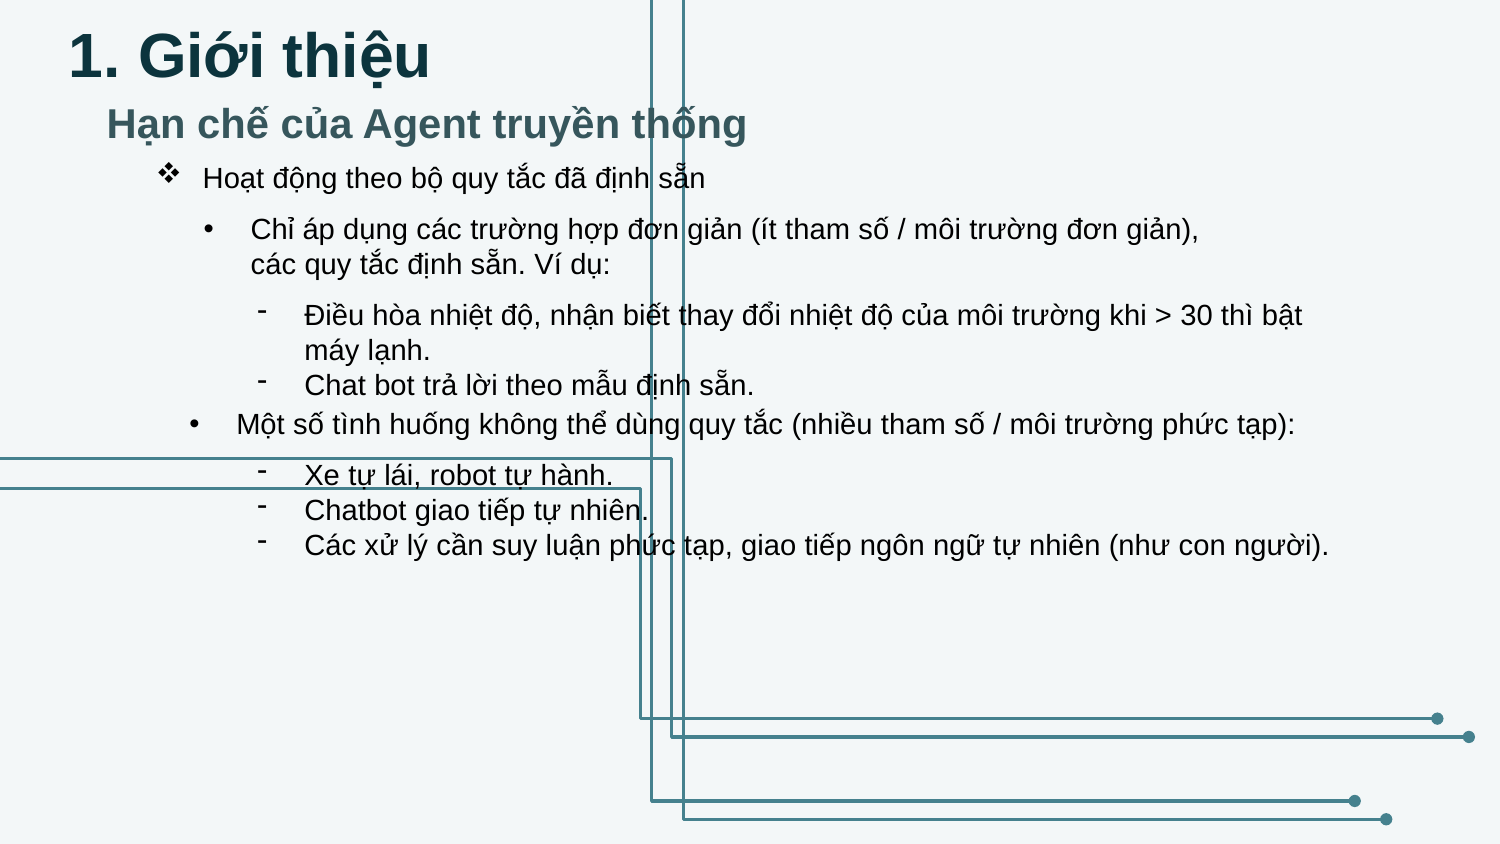

1. Giới thiệu
Hạn chế của Agent truyền thống
Hoạt động theo bộ quy tắc đã định sẵn
Chỉ áp dụng các trường hợp đơn giản (ít tham số / môi trường đơn giản), các quy tắc định sẵn. Ví dụ:
Điều hòa nhiệt độ, nhận biết thay đổi nhiệt độ của môi trường khi > 30 thì bật máy lạnh.
Chat bot trả lời theo mẫu định sẵn.
Một số tình huống không thể dùng quy tắc (nhiều tham số / môi trường phức tạp):
Xe tự lái, robot tự hành.
Chatbot giao tiếp tự nhiên.
Các xử lý cần suy luận phức tạp, giao tiếp ngôn ngữ tự nhiên (như con người).